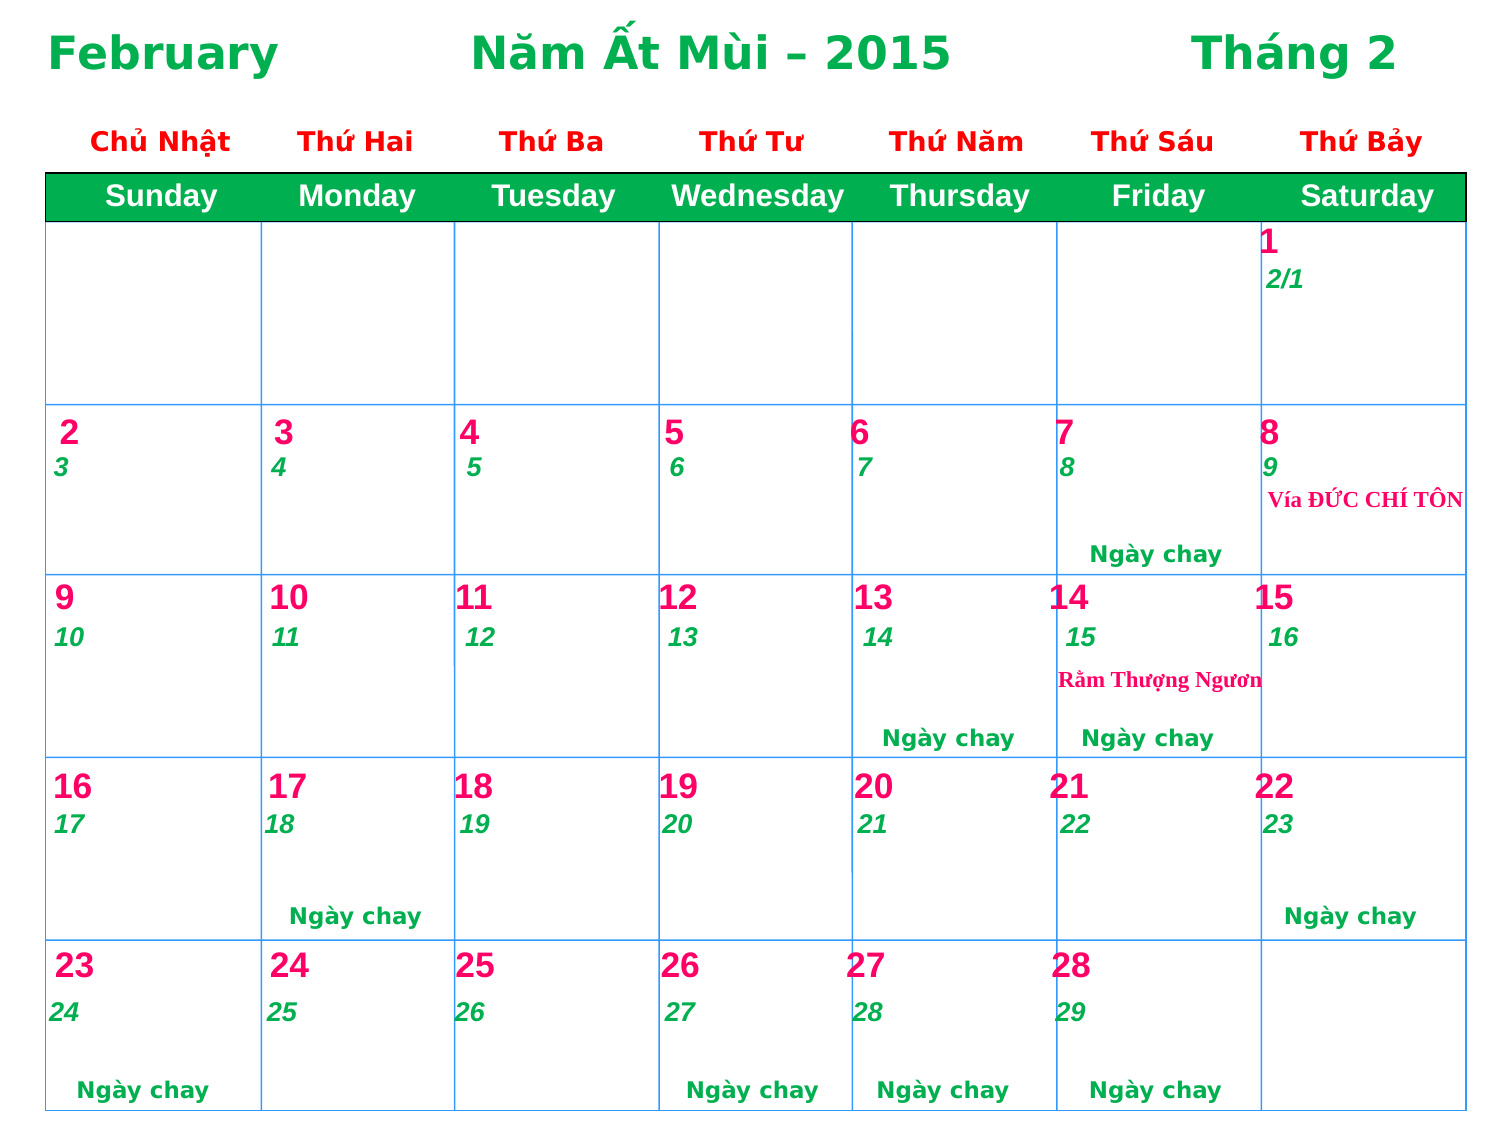

February            Năm Ất Mùi – 2015               Tháng 2
      Chủ Nhật       Thứ Hai         Thứ Ba          Thứ Tư         Thứ Năm       Thứ Sáu         Thứ Bảy
Monday
Tuesday
Wednesday
Thursday
Friday
Saturday
Sunday

                                                                                                                           1

                                                                                                                                                             2/1
2                    3                 4                   5                 6                   7                   8

3                           4                        5                         6                       7                         8                         9
Vía ĐỨC CHÍ TÔN
Ngày chay
9                    10               11                 12                13                14                 15

 10                         11                      12                       13                      14                       15                       16
Rằm Thượng Ngươn
Ngày chay
Ngày chay
 16                  17               18                 19                20                21                 22

 17                        18                      19                       20                      21                       22                       23
Ngày chay
Ngày chay
23                  24               25                 26               27                 28

  24                         25                     26                        27                     28                       29
Ngày chay
Ngày chay
Ngày chay
Ngày chay